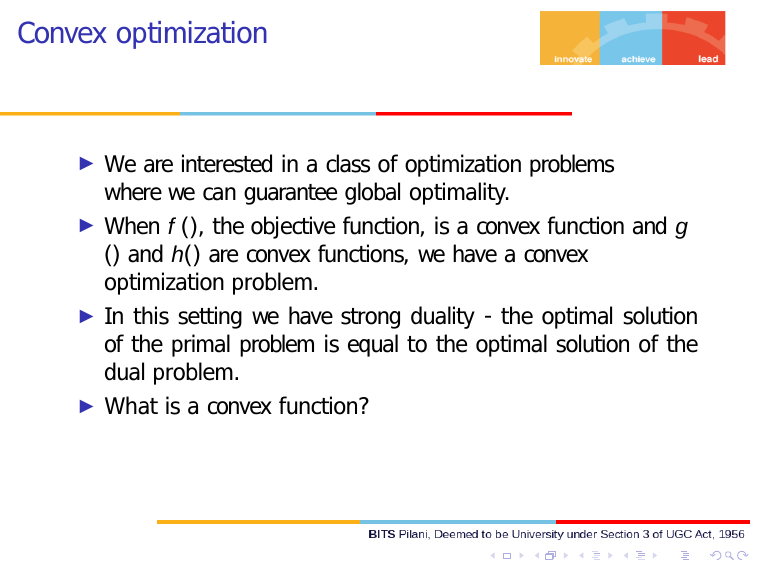

# Convex optimization
We are interested in a class of optimization problems where we can guarantee global optimality.
When f (), the objective function, is a convex function and g () and h() are convex functions, we have a convex optimization problem.
In this setting we have strong duality - the optimal solution of the primal problem is equal to the optimal solution of the dual problem.
What is a convex function?